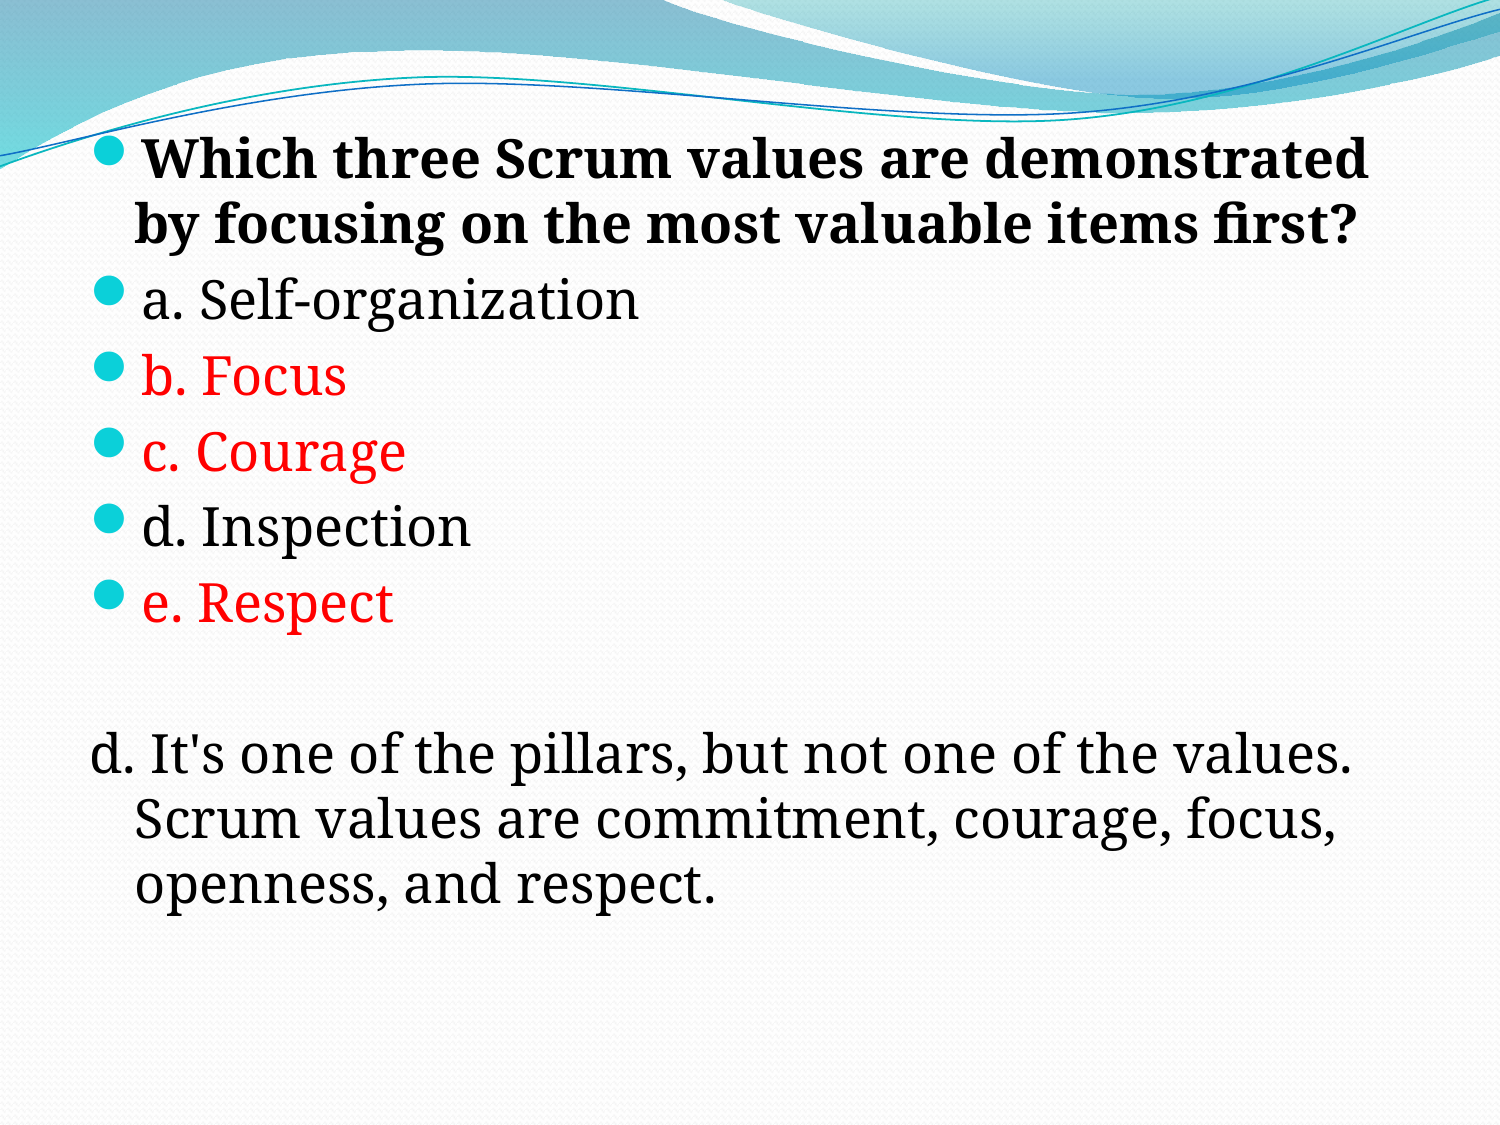

Which three Scrum values are demonstrated by focusing on the most valuable items first?
a. Self-organization
b. Focus
c. Courage
d. Inspection
e. Respect

d. It's one of the pillars, but not one of the values.
Scrum values are commitment, courage, focus, openness, and respect.